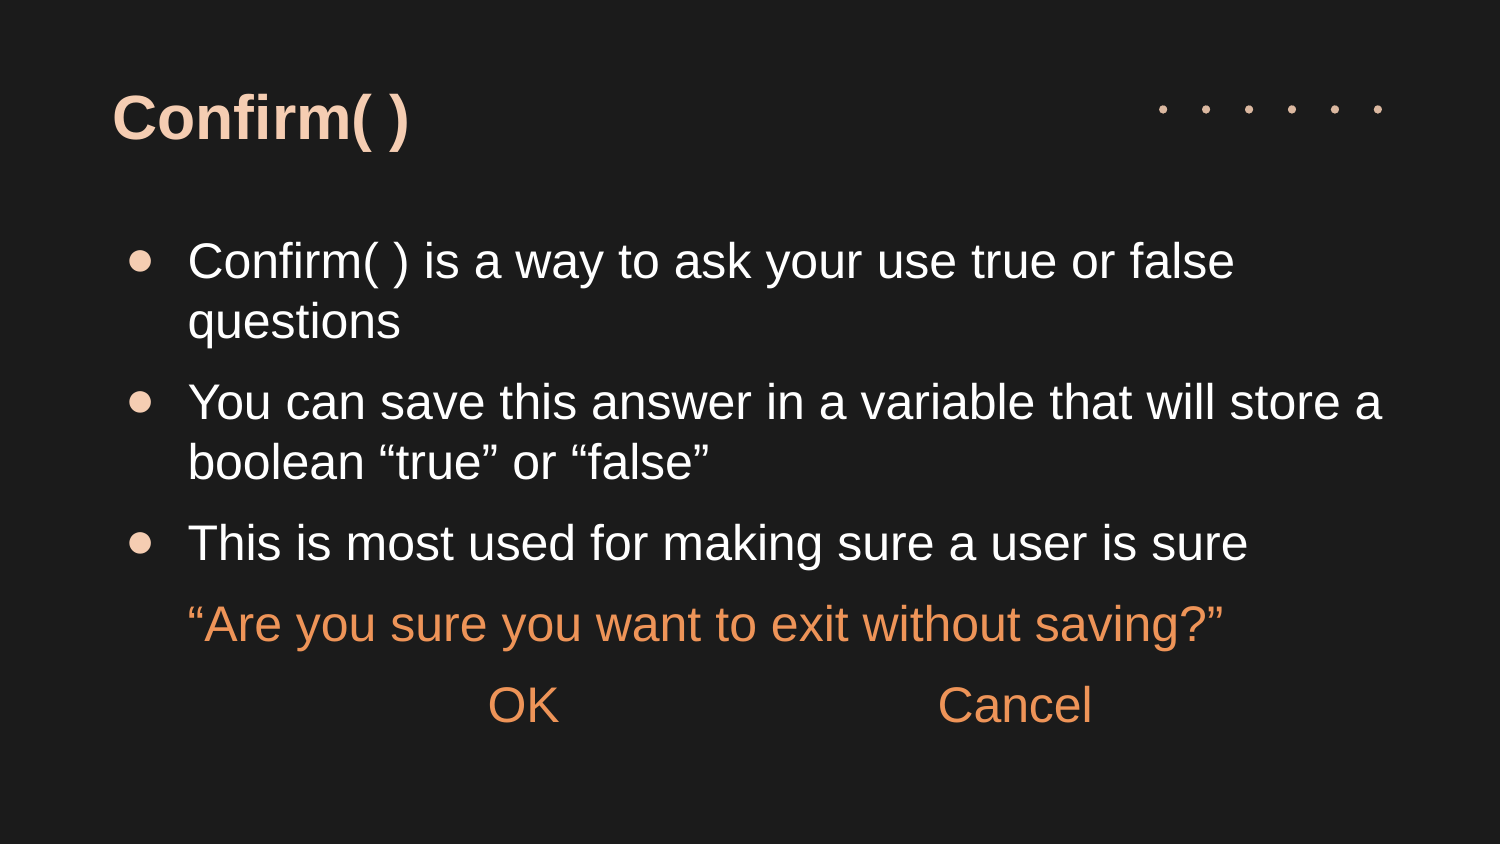

# Confirm( )
Confirm( ) is a way to ask your use true or false questions
You can save this answer in a variable that will store a boolean “true” or “false”
This is most used for making sure a user is sure
“Are you sure you want to exit without saving?”
OK			Cancel